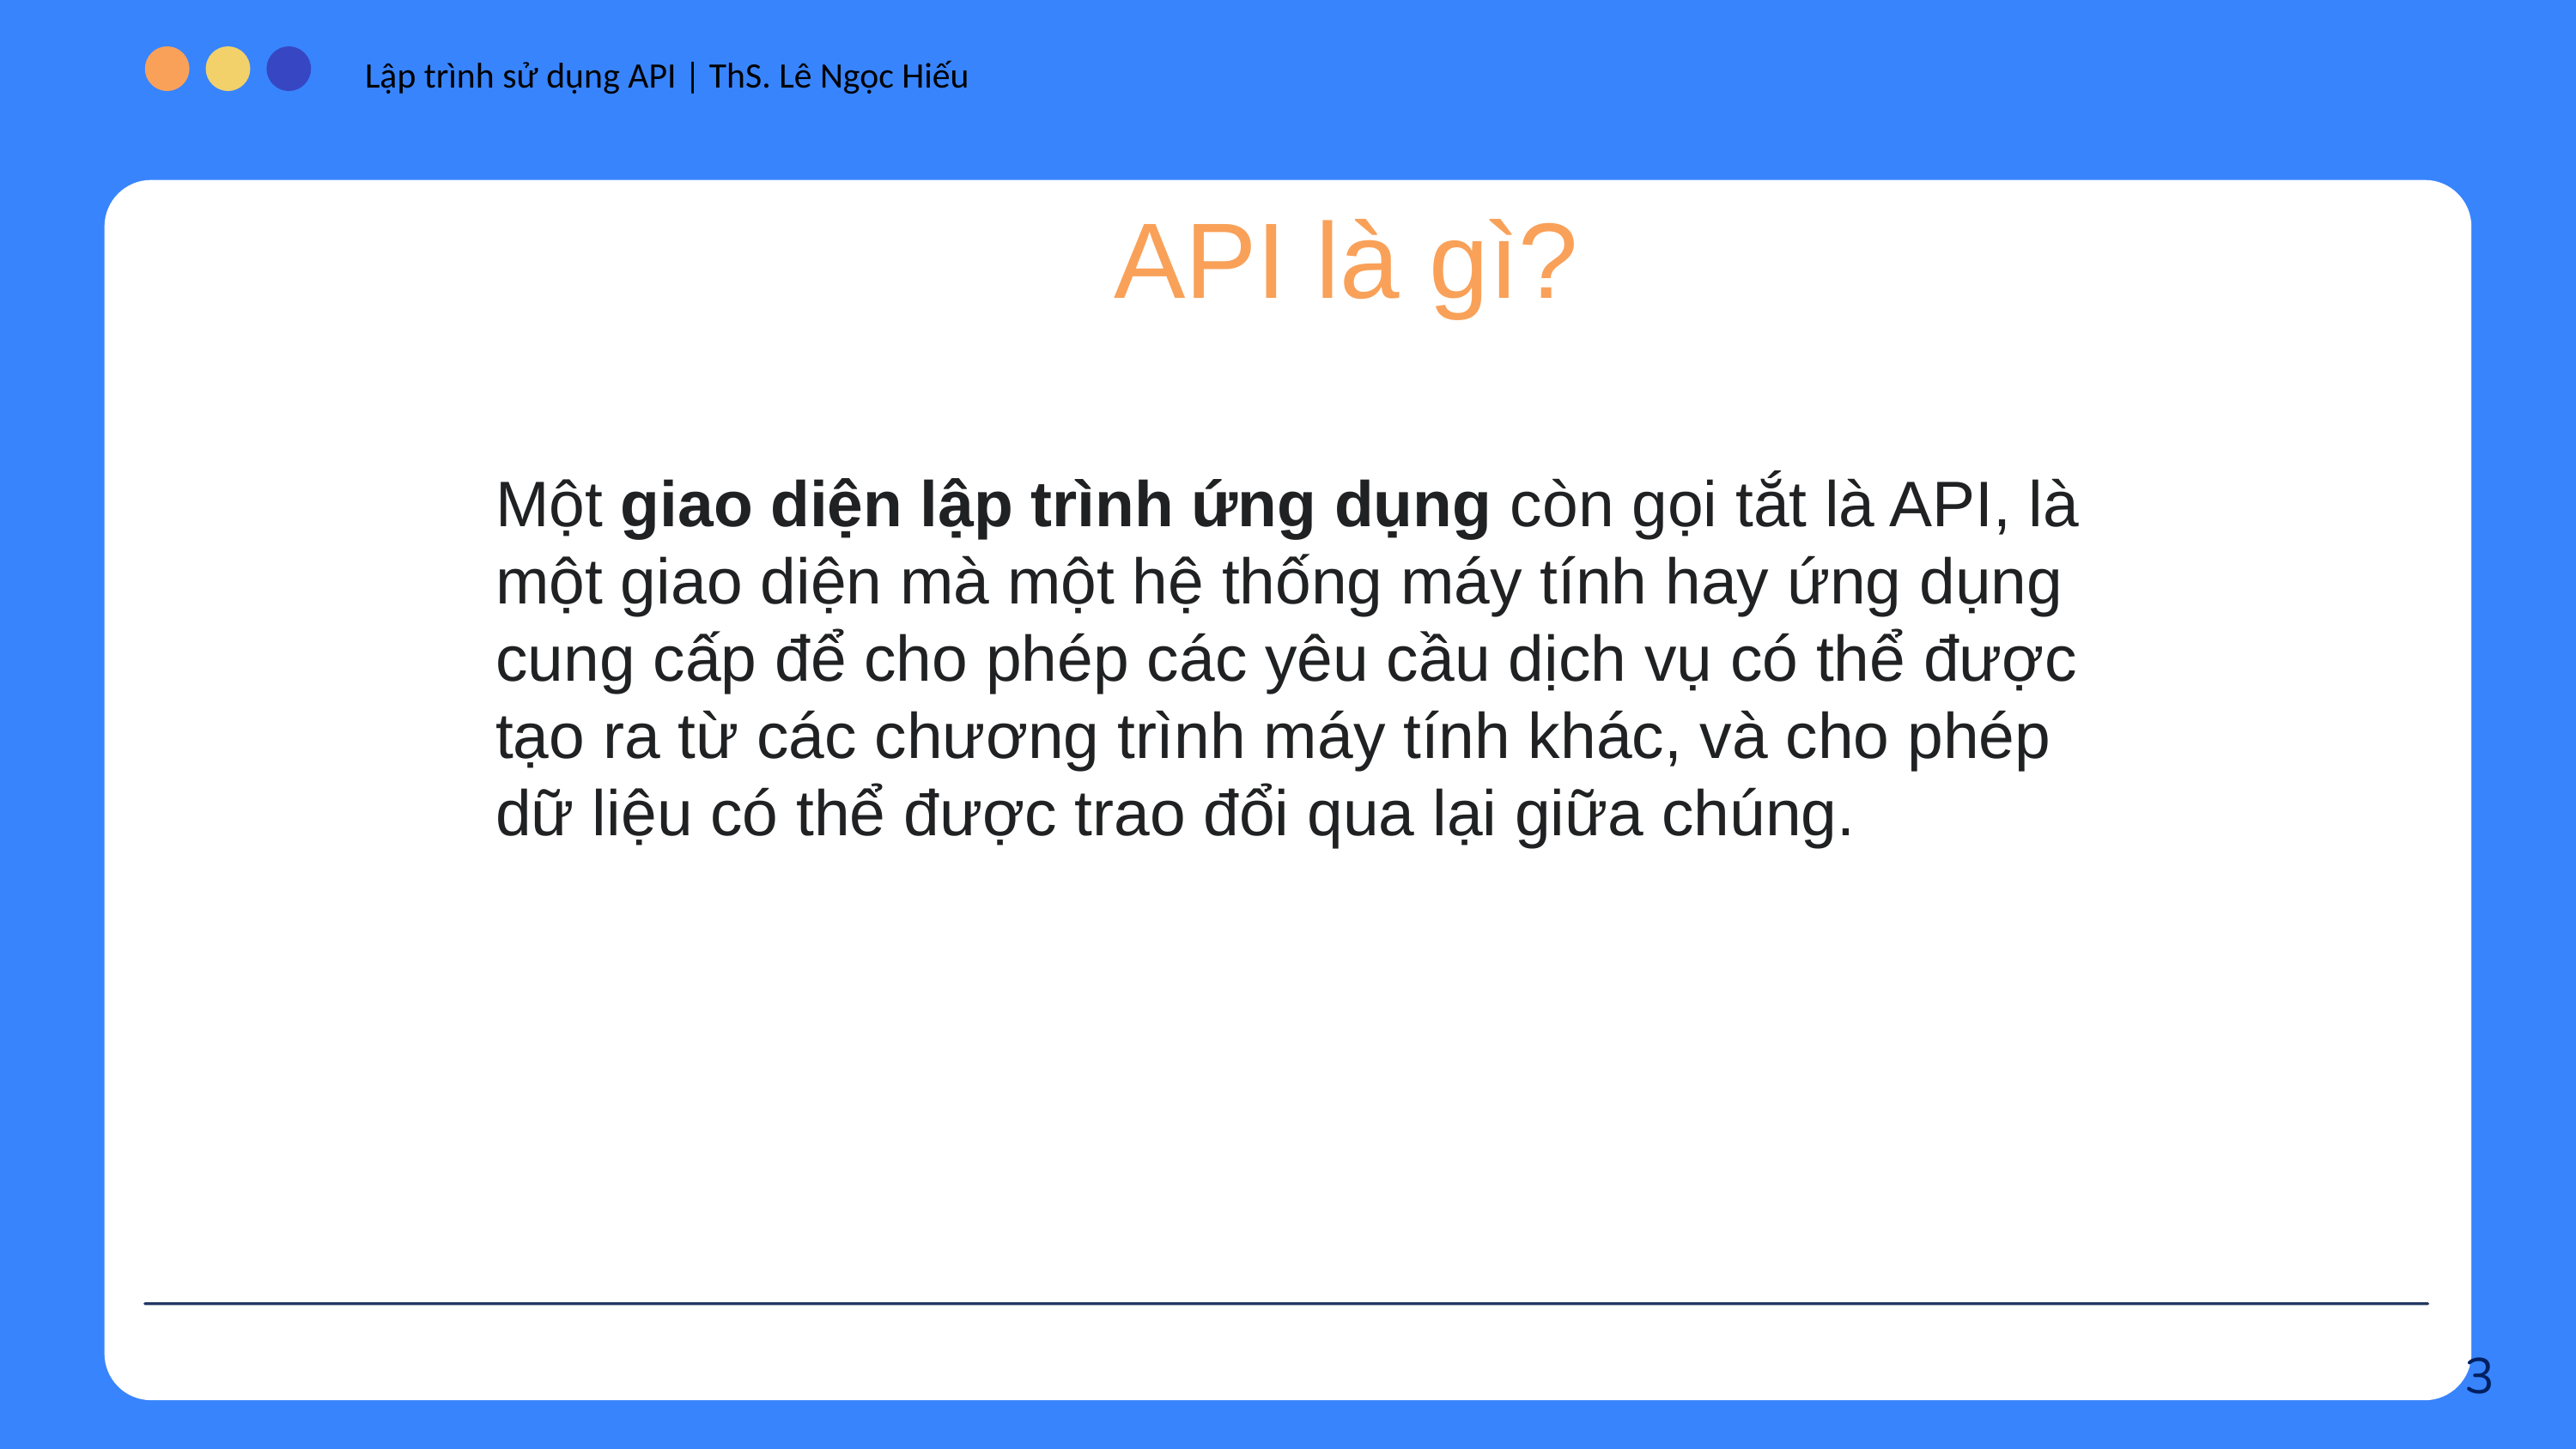

Lập trình sử dụng API | ThS. Lê Ngọc Hiếu

API là gì?
Một giao diện lập trình ứng dụng còn gọi tắt là API, là một giao diện mà một hệ thống máy tính hay ứng dụng cung cấp để cho phép các yêu cầu dịch vụ có thể được tạo ra từ các chương trình máy tính khác, và cho phép dữ liệu có thể được trao đổi qua lại giữa chúng.

3